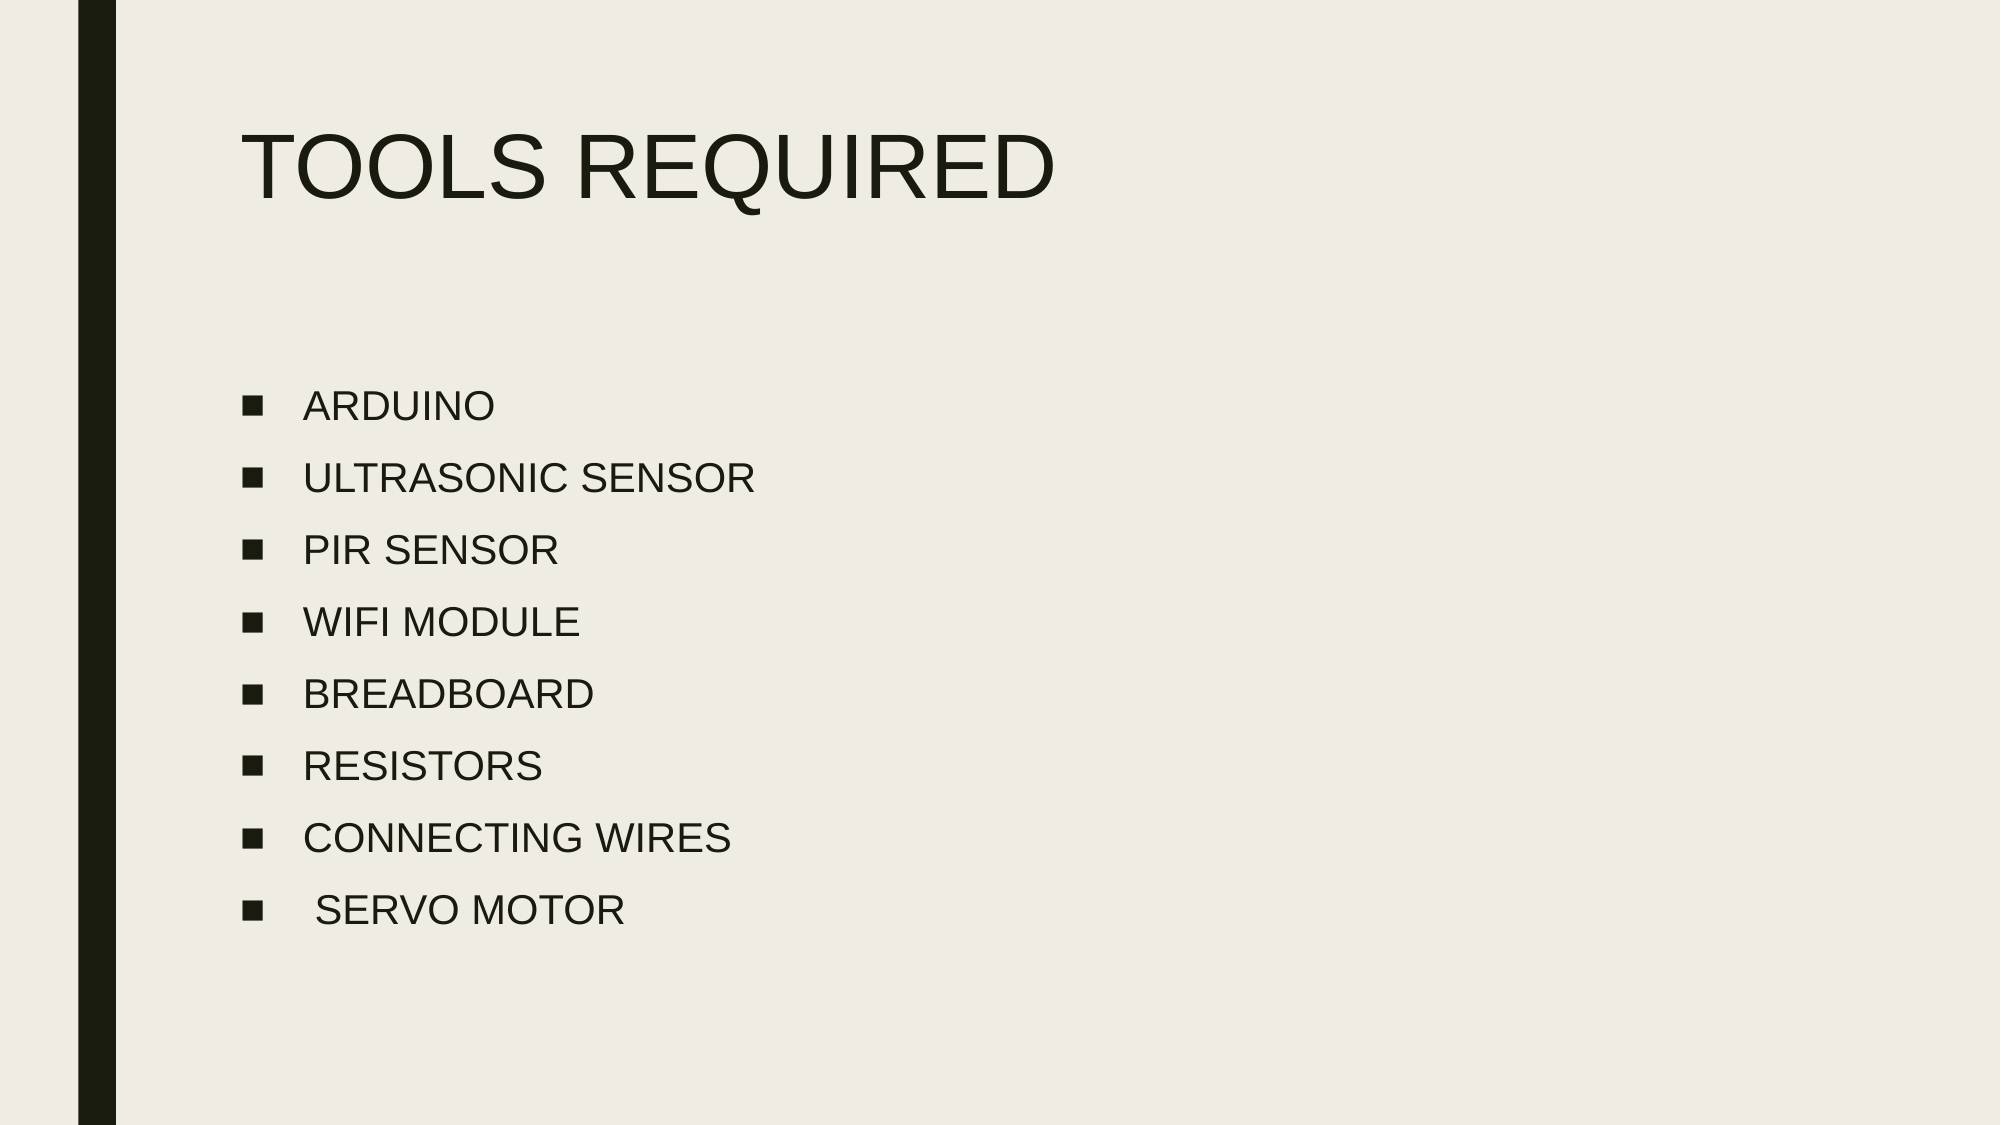

# TOOLS REQUIRED
ARDUINO
ULTRASONIC SENSOR
PIR SENSOR
WIFI MODULE
BREADBOARD
RESISTORS
CONNECTING WIRES
 SERVO MOTOR